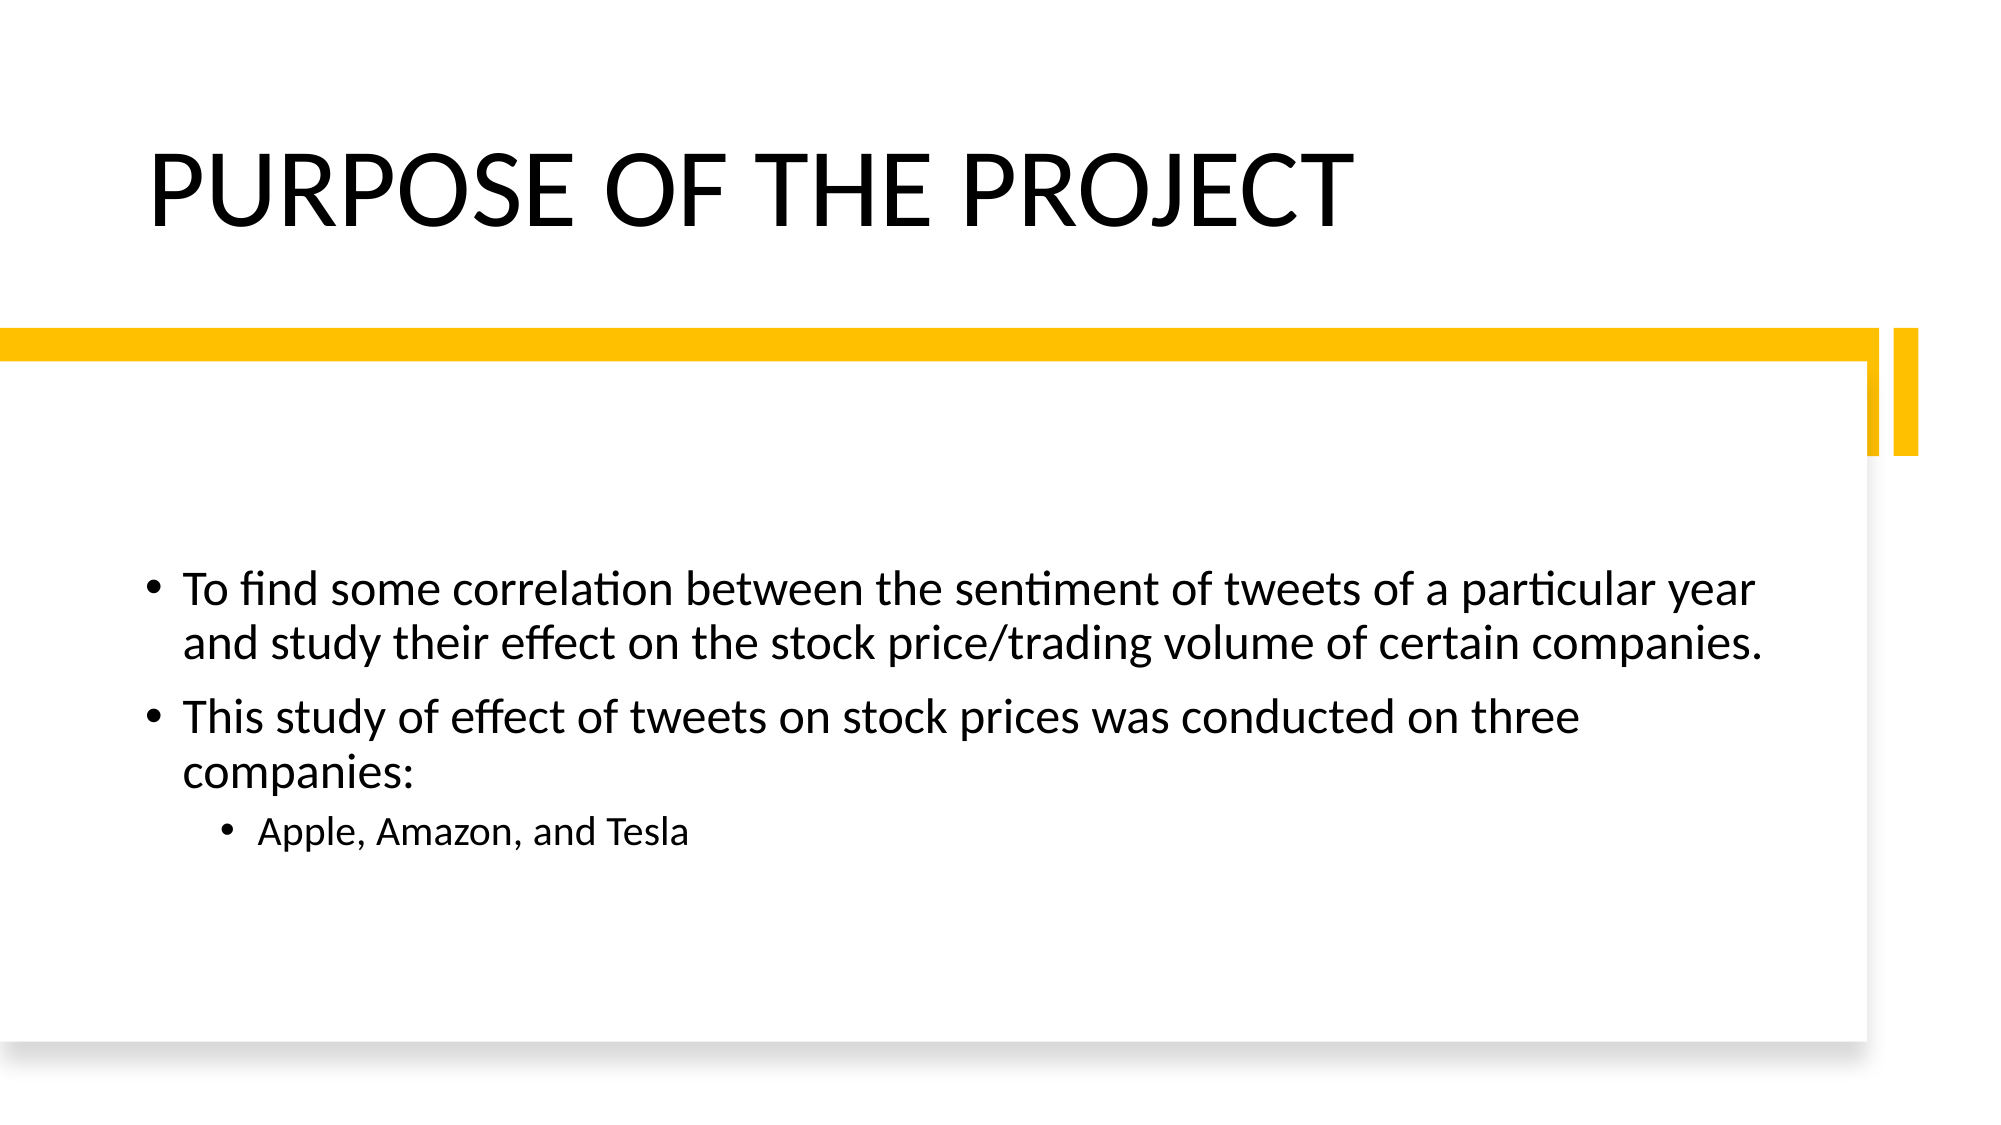

# PURPOSE OF THE PROJECT

To find some correlation between the sentiment of tweets of a particular year and study their effect on the stock price/trading volume of certain companies.
This study of effect of tweets on stock prices was conducted on three companies:
Apple, Amazon, and Tesla